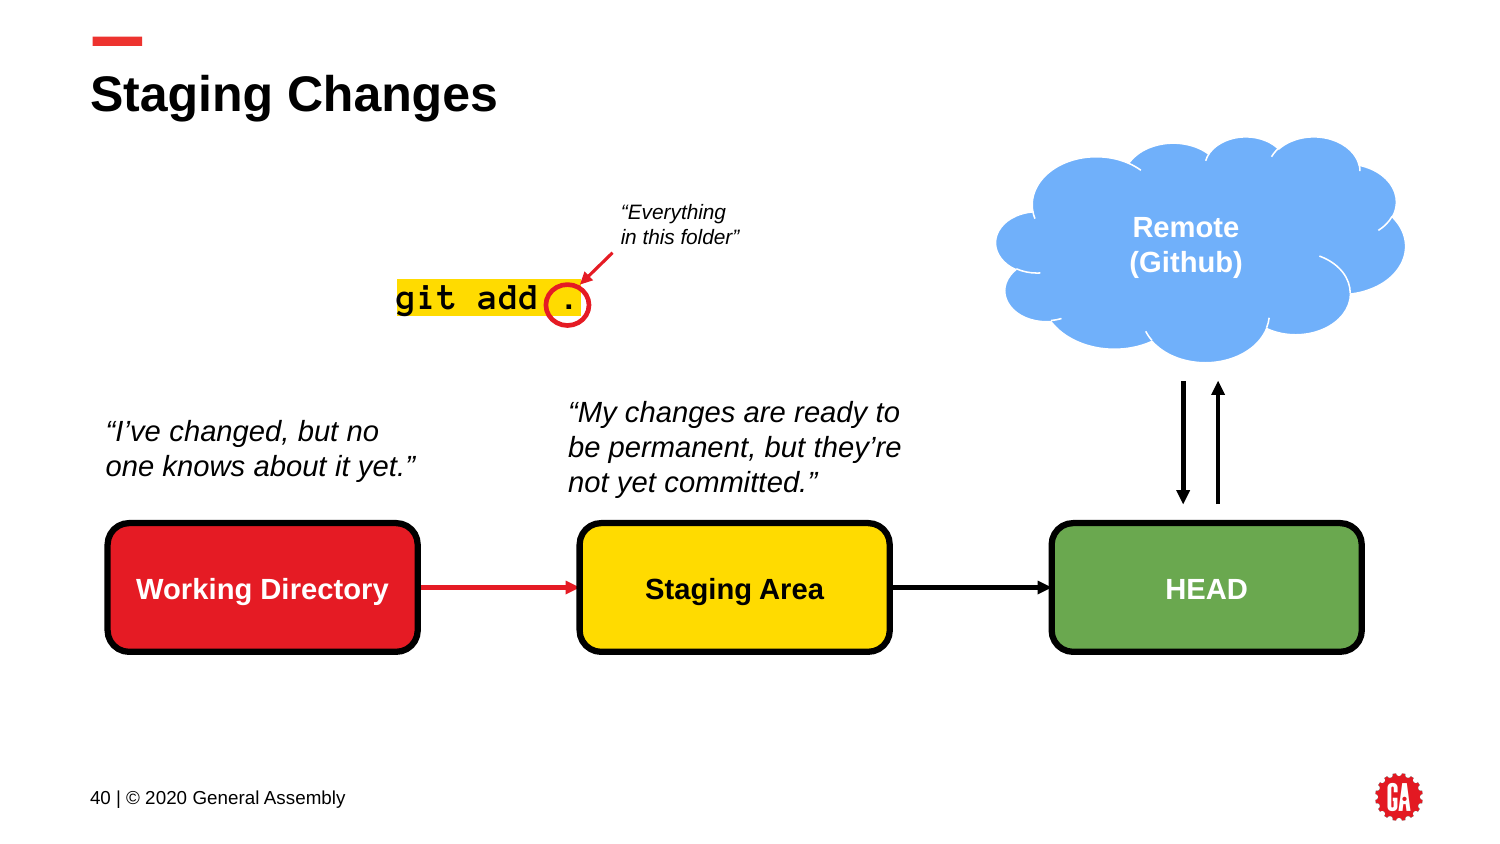

# Staging Changes
Remote
(Github)
“Everything in this folder”

git add .

“My changes are ready to be permanent, but they’re not yet committed.”
“I’ve changed, but no one knows about it yet.”
Working Directory
Staging Area
HEAD
40 | © 2020 General Assembly